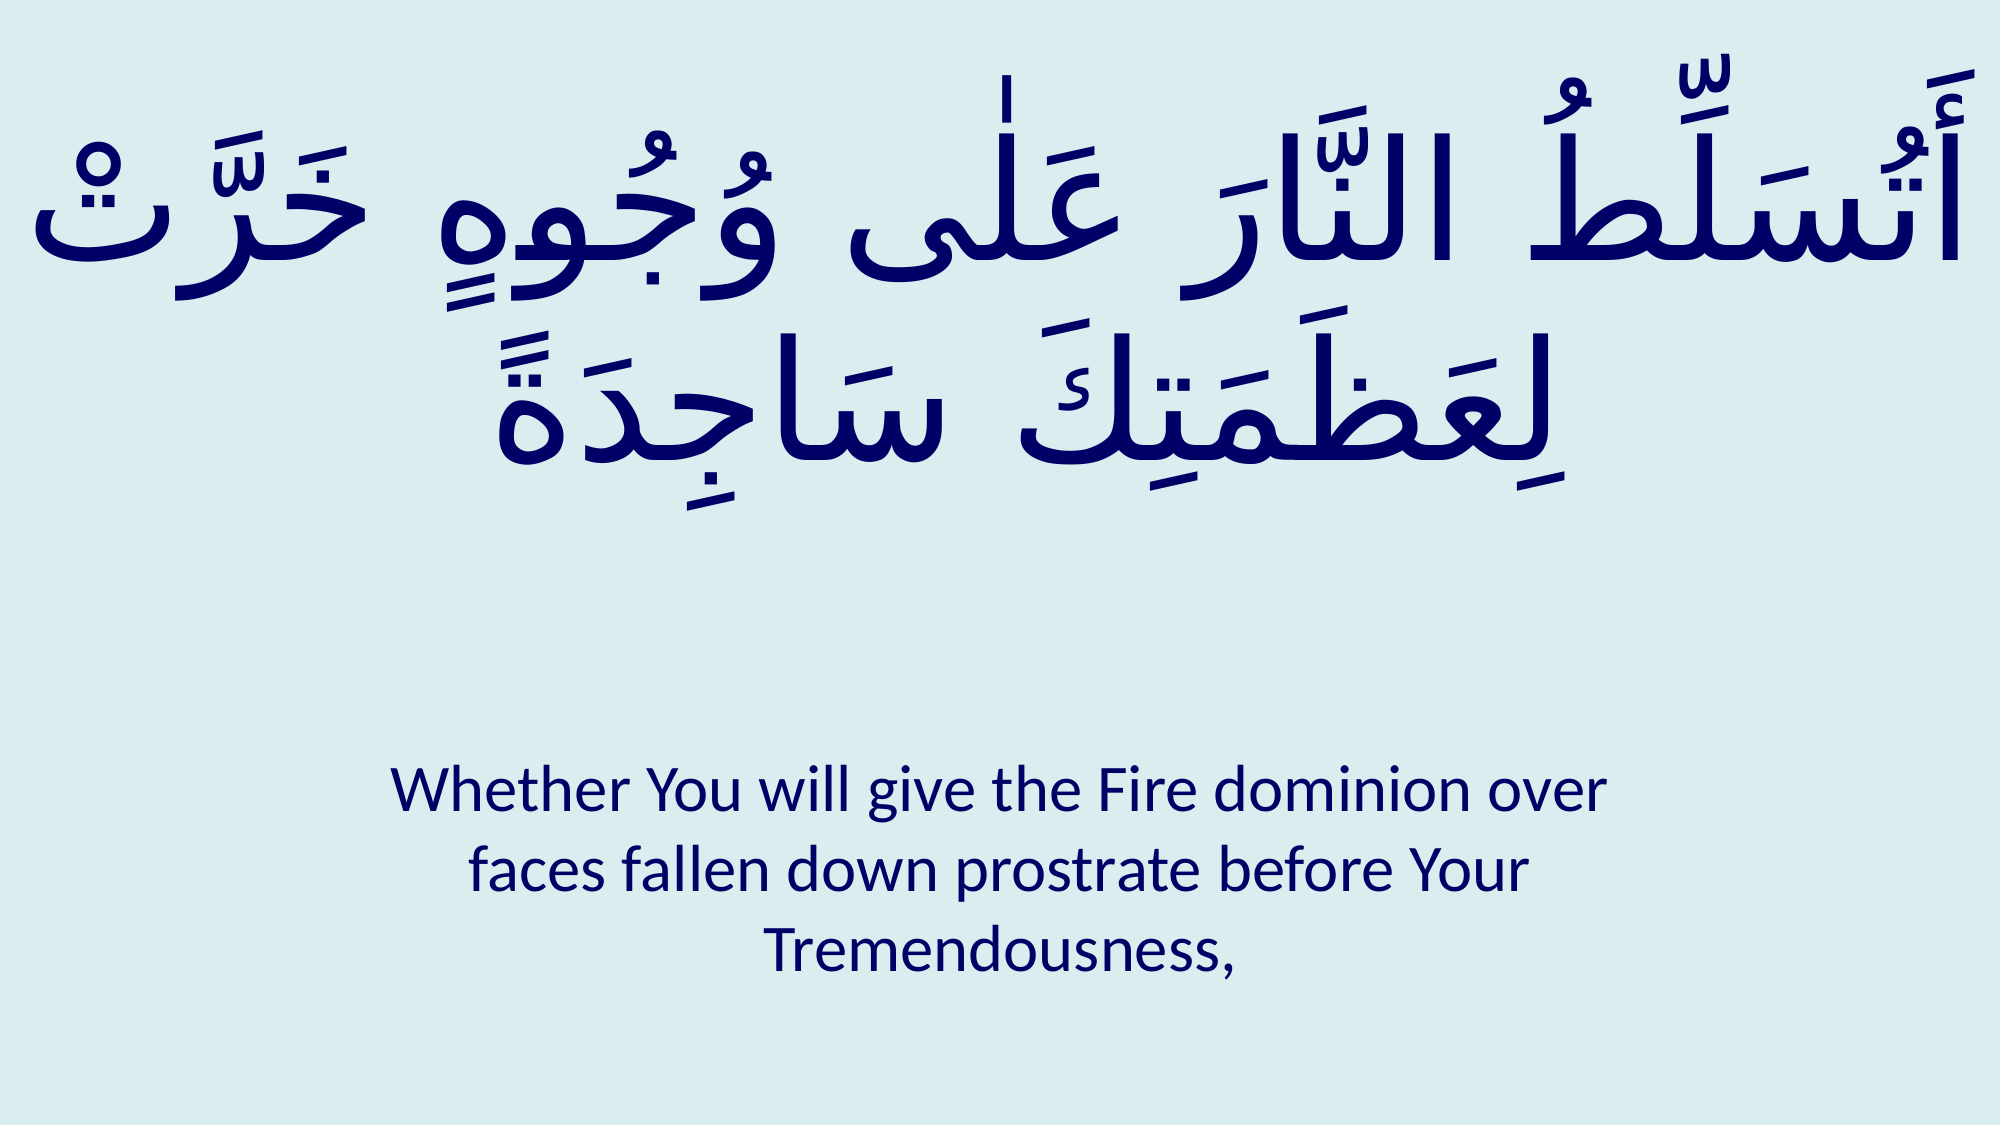

# أَتُسَلِّطُ النَّارَ عَلٰی وُجُوهٍ خَرَّتْ لِعَظَمَتِكَ سَاجِدَةً
Whether You will give the Fire dominion over faces fallen down prostrate before Your Tremendousness,